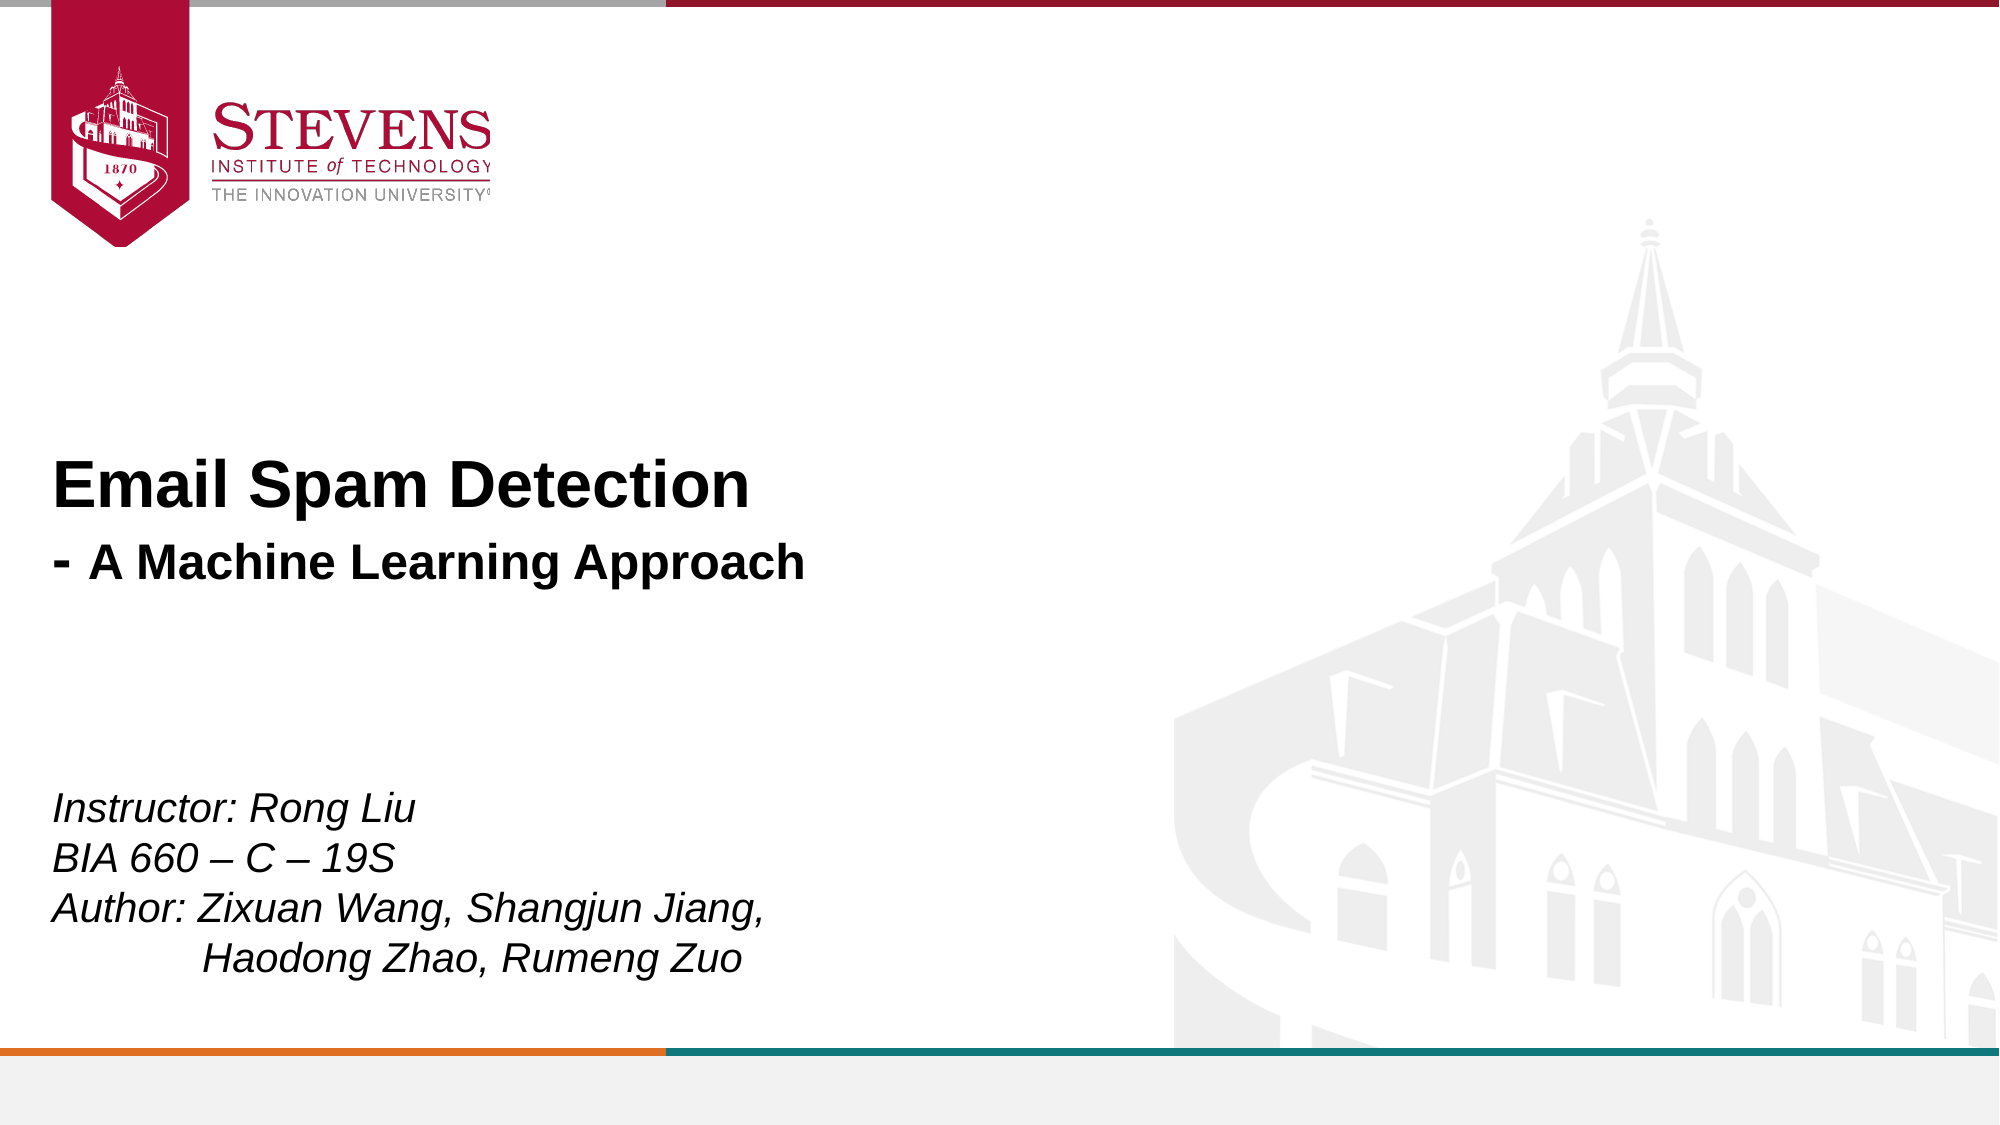

Email Spam Detection
- A Machine Learning Approach

Instructor: Rong Liu
BIA 660 – C – 19S
Author: Zixuan Wang, Shangjun Jiang,
	Haodong Zhao, Rumeng Zuo